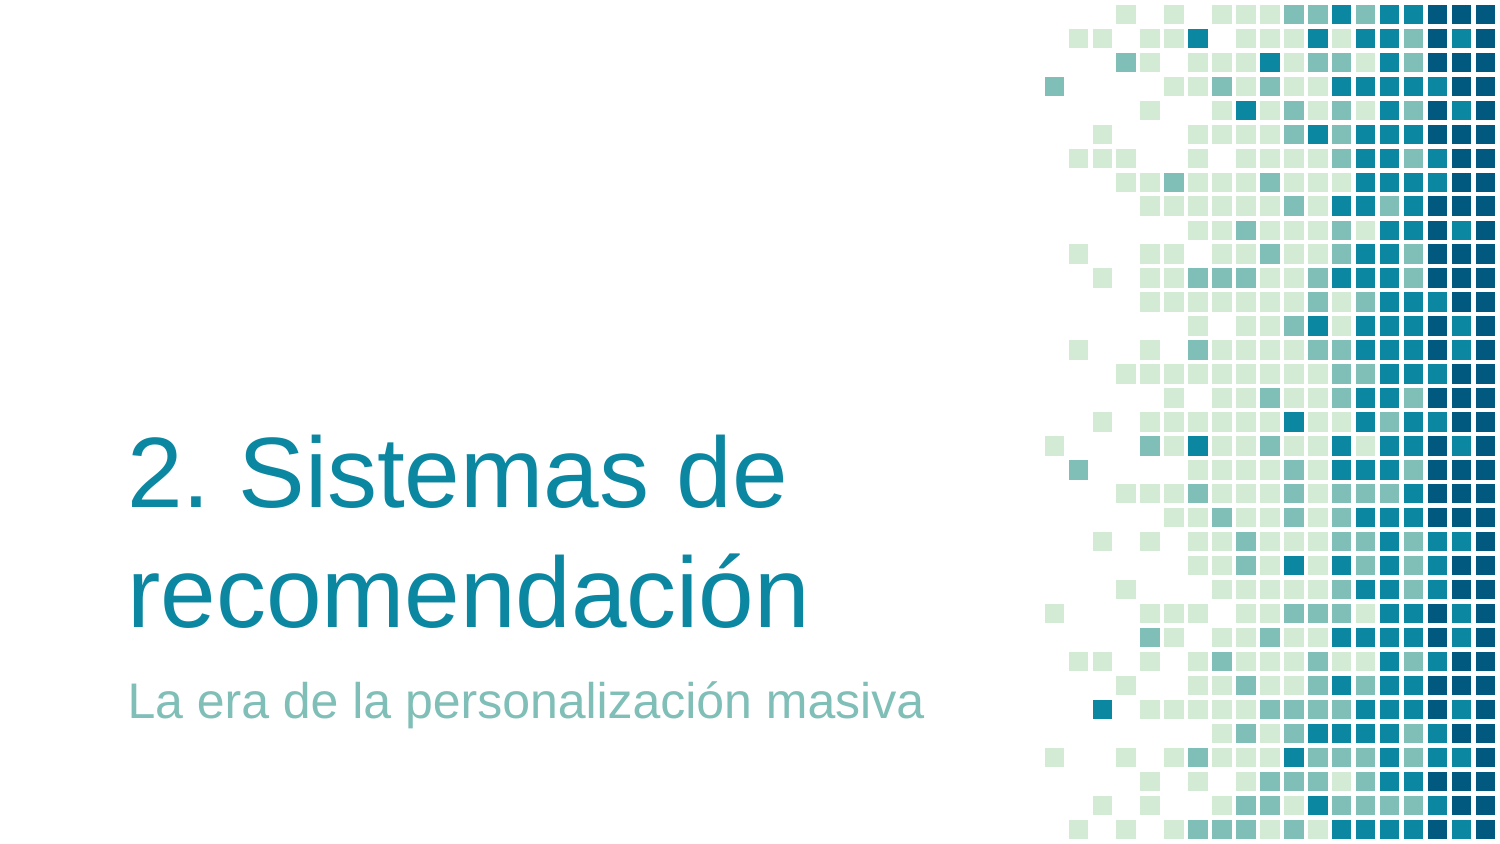

# 2. Sistemas de recomendación
La era de la personalización masiva